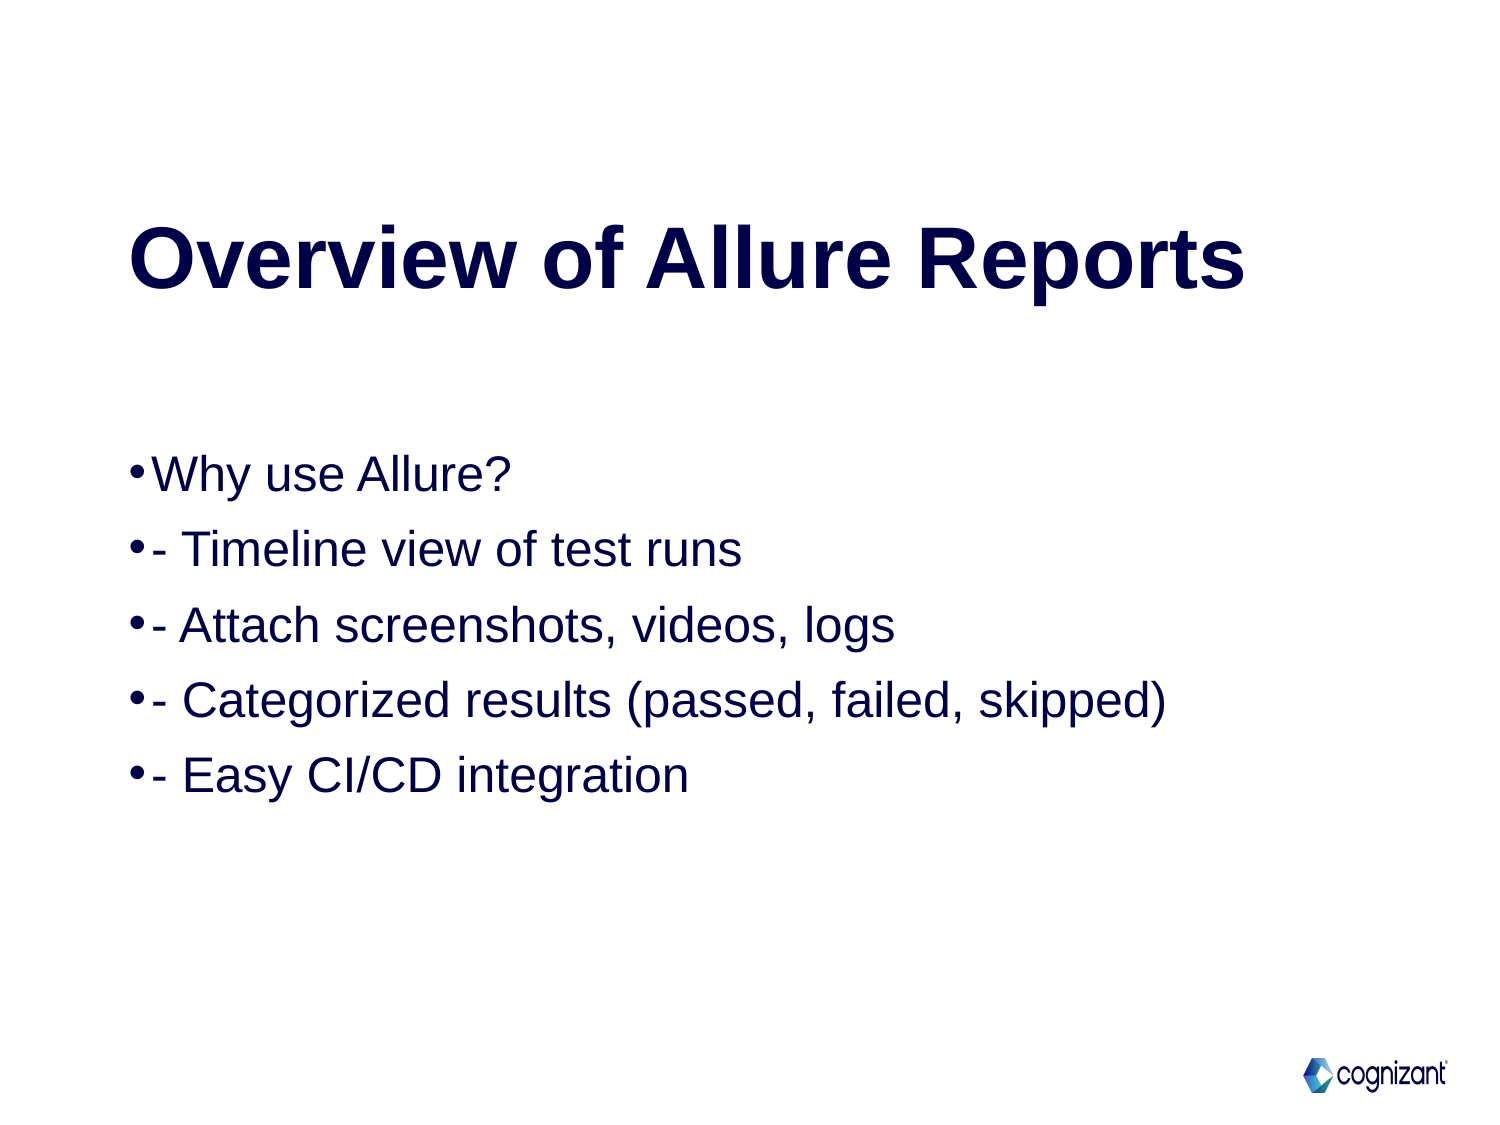

# Overview of Allure Reports
Why use Allure?
- Timeline view of test runs
- Attach screenshots, videos, logs
- Categorized results (passed, failed, skipped)
- Easy CI/CD integration